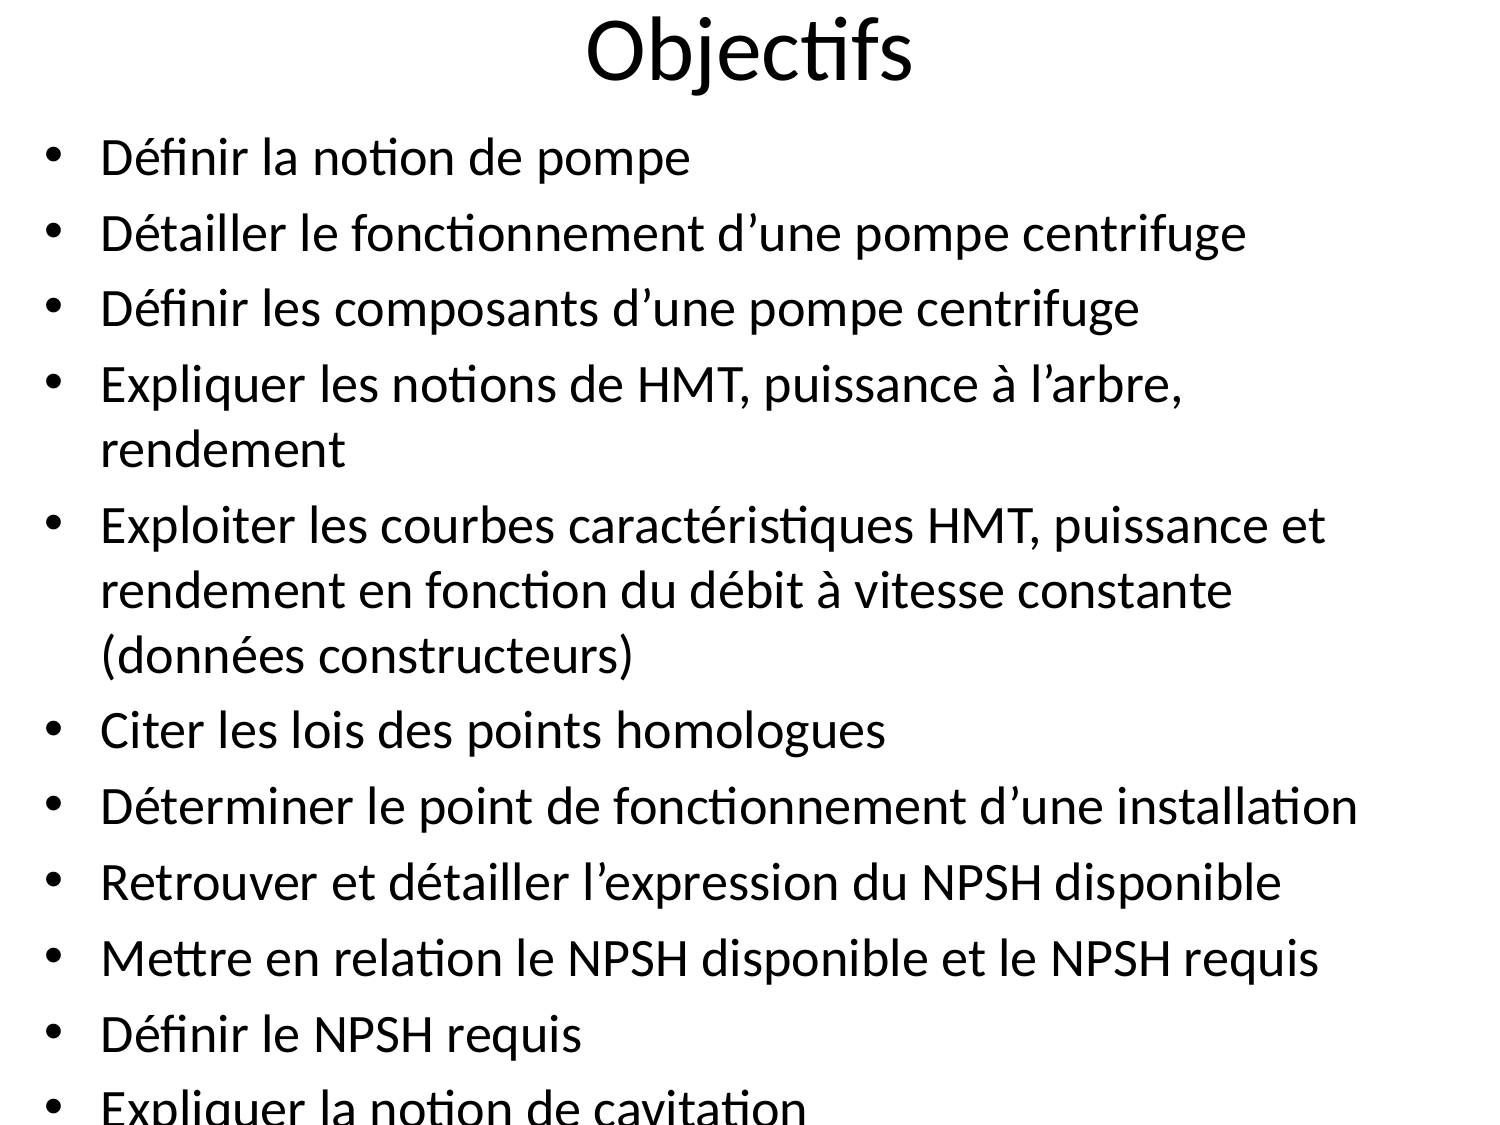

# Objectifs
Définir la notion de pompe
Détailler le fonctionnement d’une pompe centrifuge
Définir les composants d’une pompe centrifuge
Expliquer les notions de HMT, puissance à l’arbre, rendement
Exploiter les courbes caractéristiques HMT, puissance et rendement en fonction du débit à vitesse constante (données constructeurs)
Citer les lois des points homologues
Déterminer le point de fonctionnement d’une installation
Retrouver et détailler l’expression du NPSH disponible
Mettre en relation le NPSH disponible et le NPSH requis
Définir le NPSH requis
Expliquer la notion de cavitation